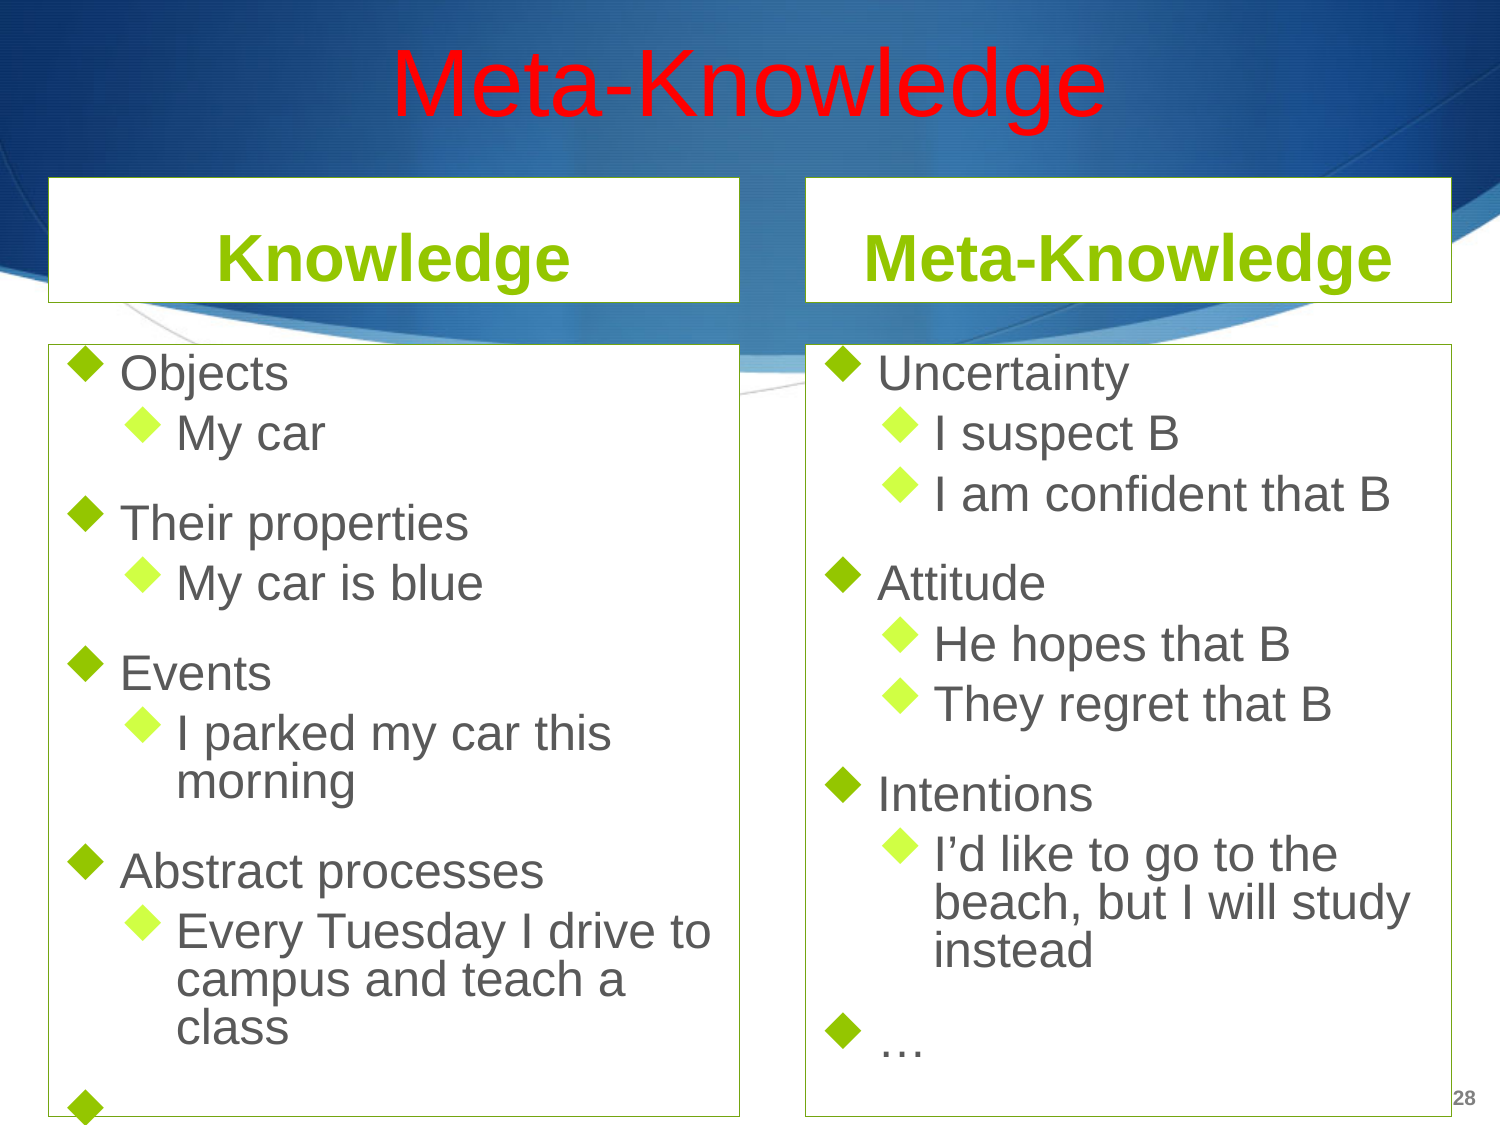

# Meta-Knowledge
Knowledge
Meta-Knowledge
Objects
My car
Their properties
My car is blue
Events
I parked my car this morning
Abstract processes
Every Tuesday I drive to campus and teach a class
…

Uncertainty
I suspect B
I am confident that B
Attitude
He hopes that B
They regret that B
Intentions
I’d like to go to the beach, but I will study instead
…
28